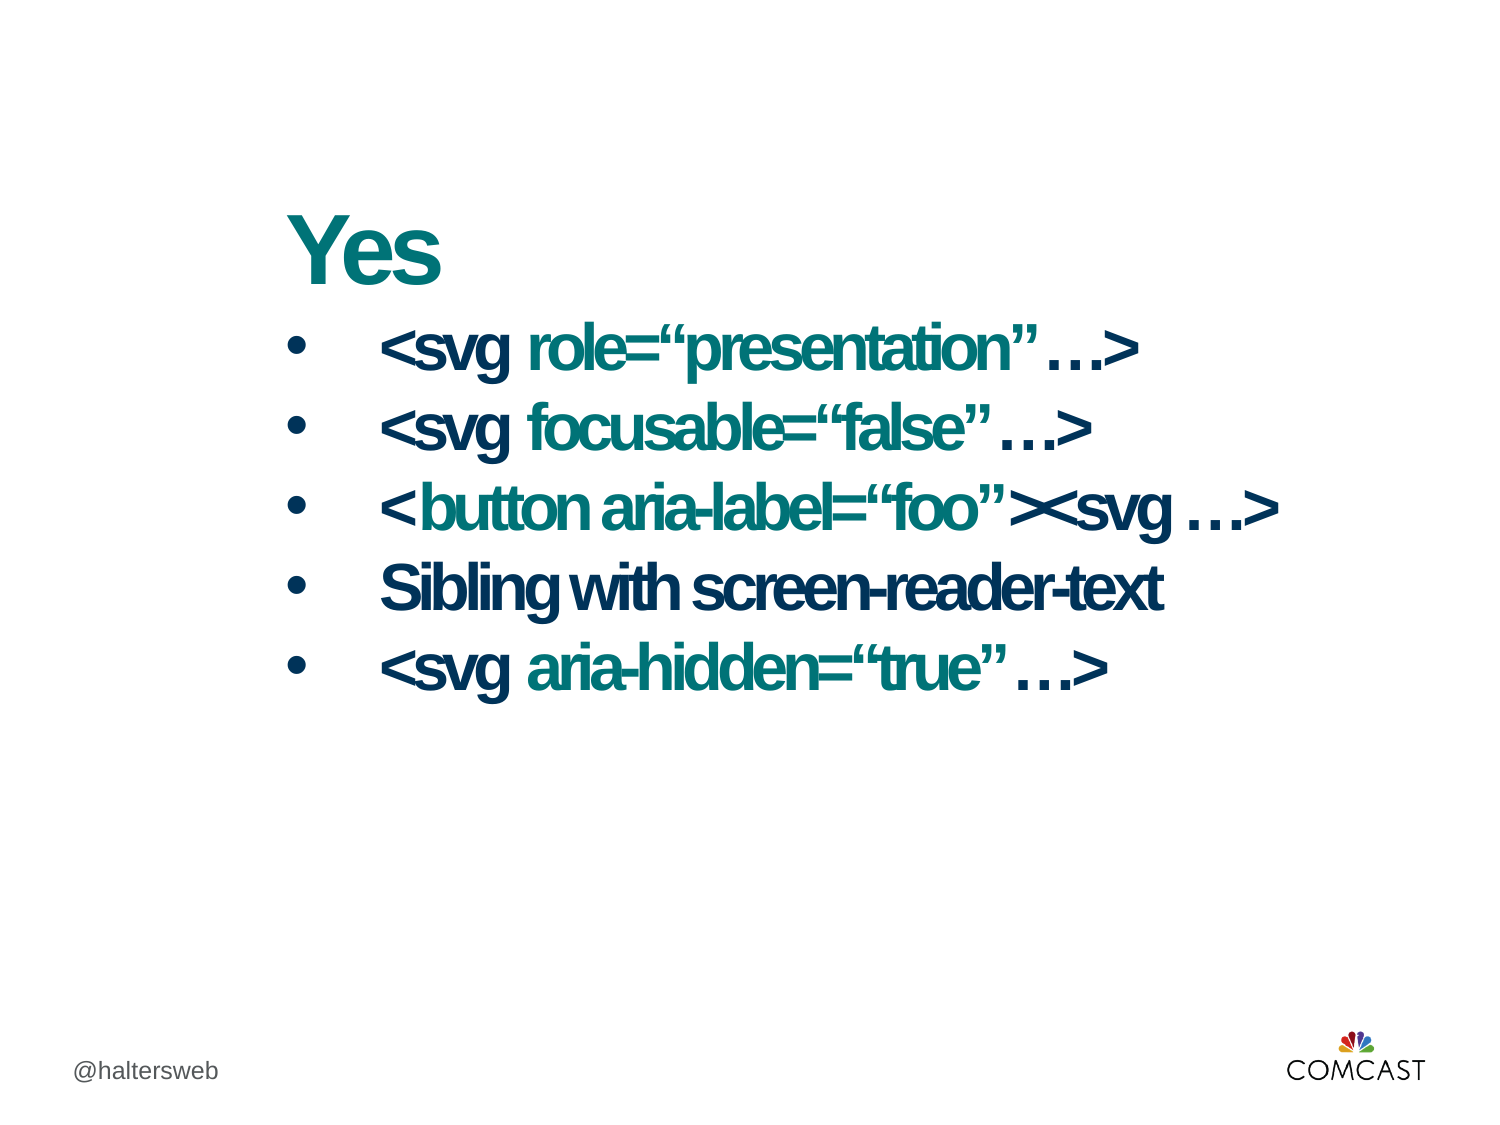

Yes
<svg role=“presentation”…>
<svg focusable=“false”…>
<button aria-label=“foo”><svg …>
Sibling with screen-reader-text
<svg aria-hidden=“true”…>
@haltersweb